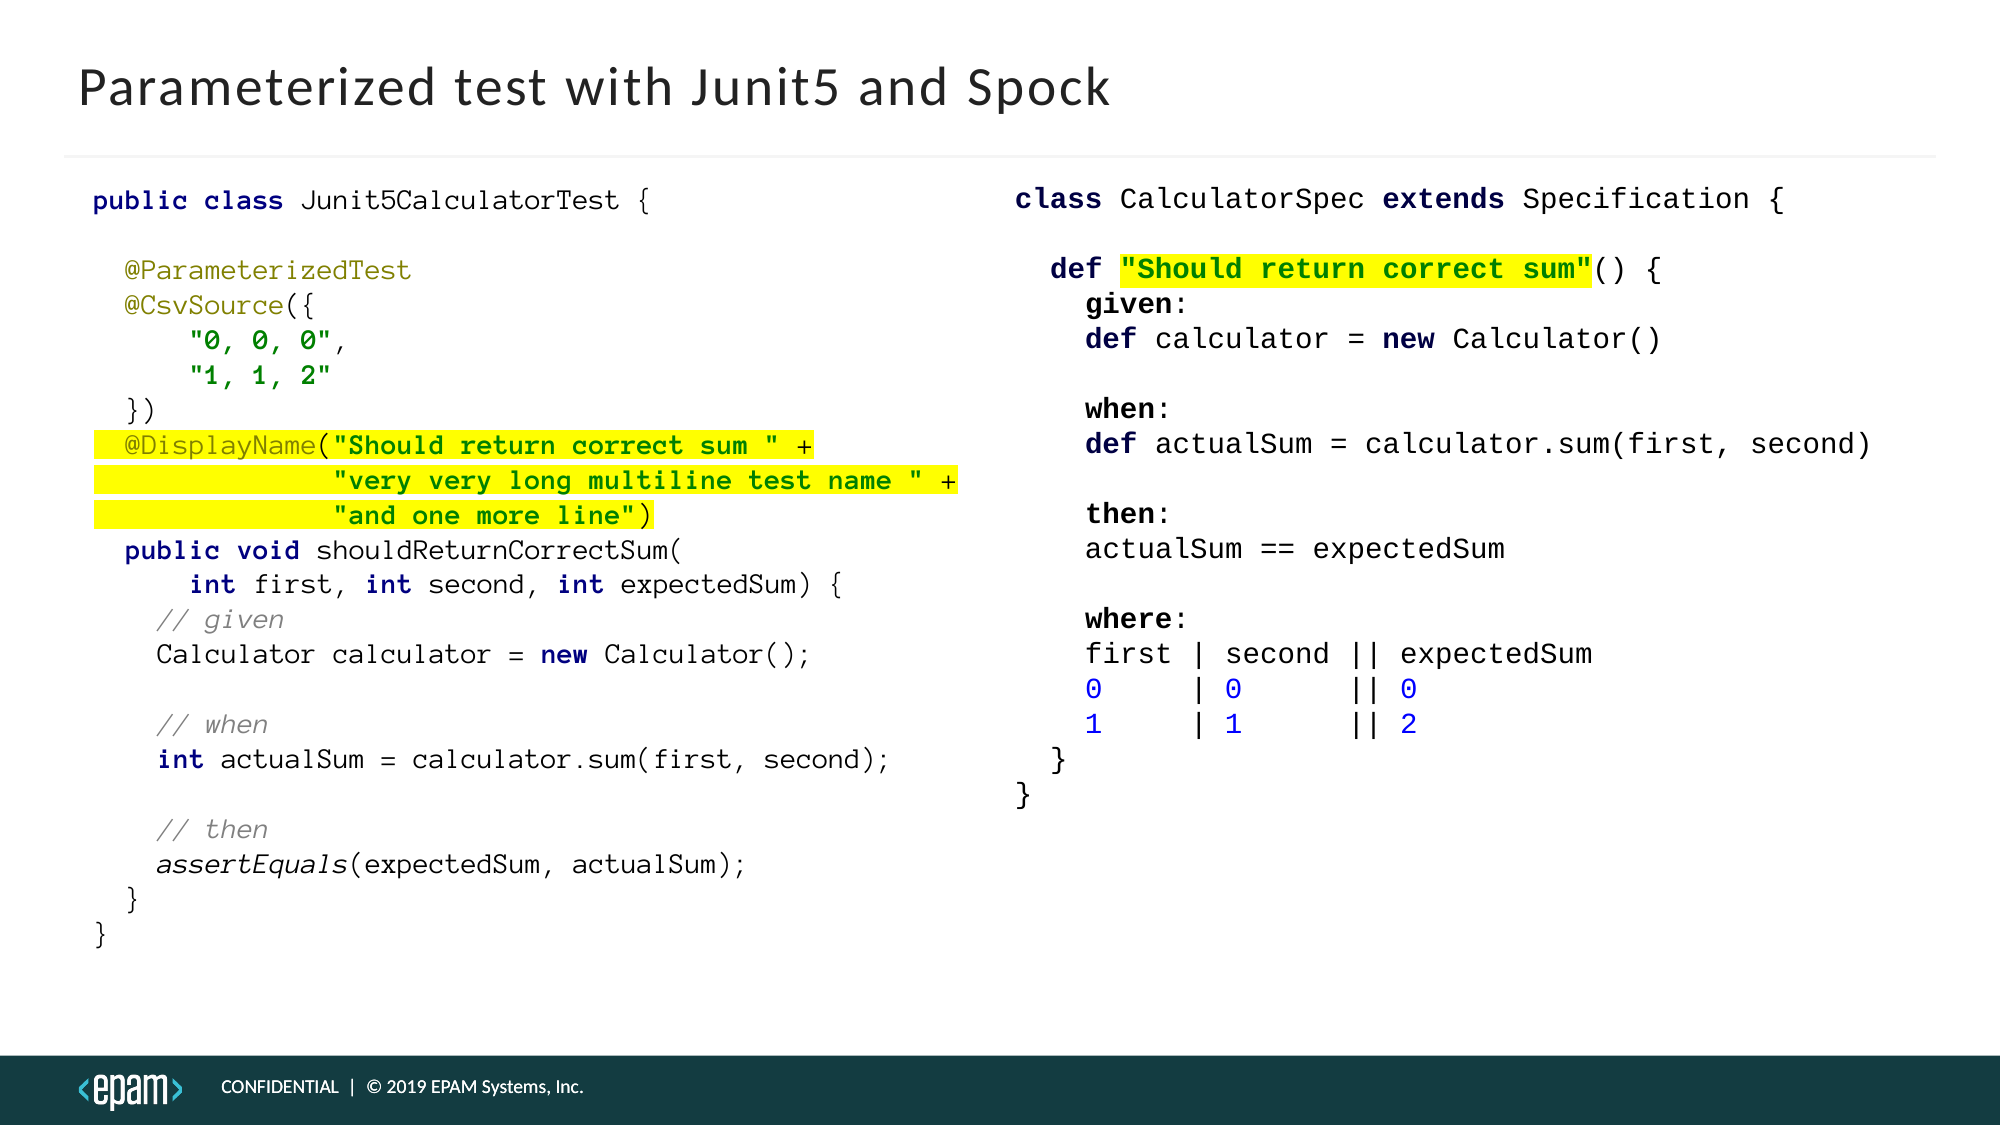

# Parameterized test with Junit5 and Spock
public class Junit5CalculatorTest {
  @ParameterizedTest
  @CsvSource({
      "0, 0, 0",
      "1, 1, 2"
  })
  @DisplayName("Should return correct sum " +
               "very very long multiline test name " +
               "and one more line")
  public void shouldReturnCorrectSum(
      int first, int second, int expectedSum) {
    // given
    Calculator calculator = new Calculator();
    // when
    int actualSum = calculator.sum(first, second);
    // then
    assertEquals(expectedSum, actualSum);
  }
}
class CalculatorSpec extends Specification {
  def "Should return correct sum"() {
    given:
    def calculator = new Calculator()
    when:
    def actualSum = calculator.sum(first, second)
    then:
    actualSum == expectedSum
    where:
    first | second || expectedSum
    0     | 0      || 0
    1     | 1      || 2
  }
}
CONFIDENTIAL  |  © 2019 EPAM Systems, Inc.